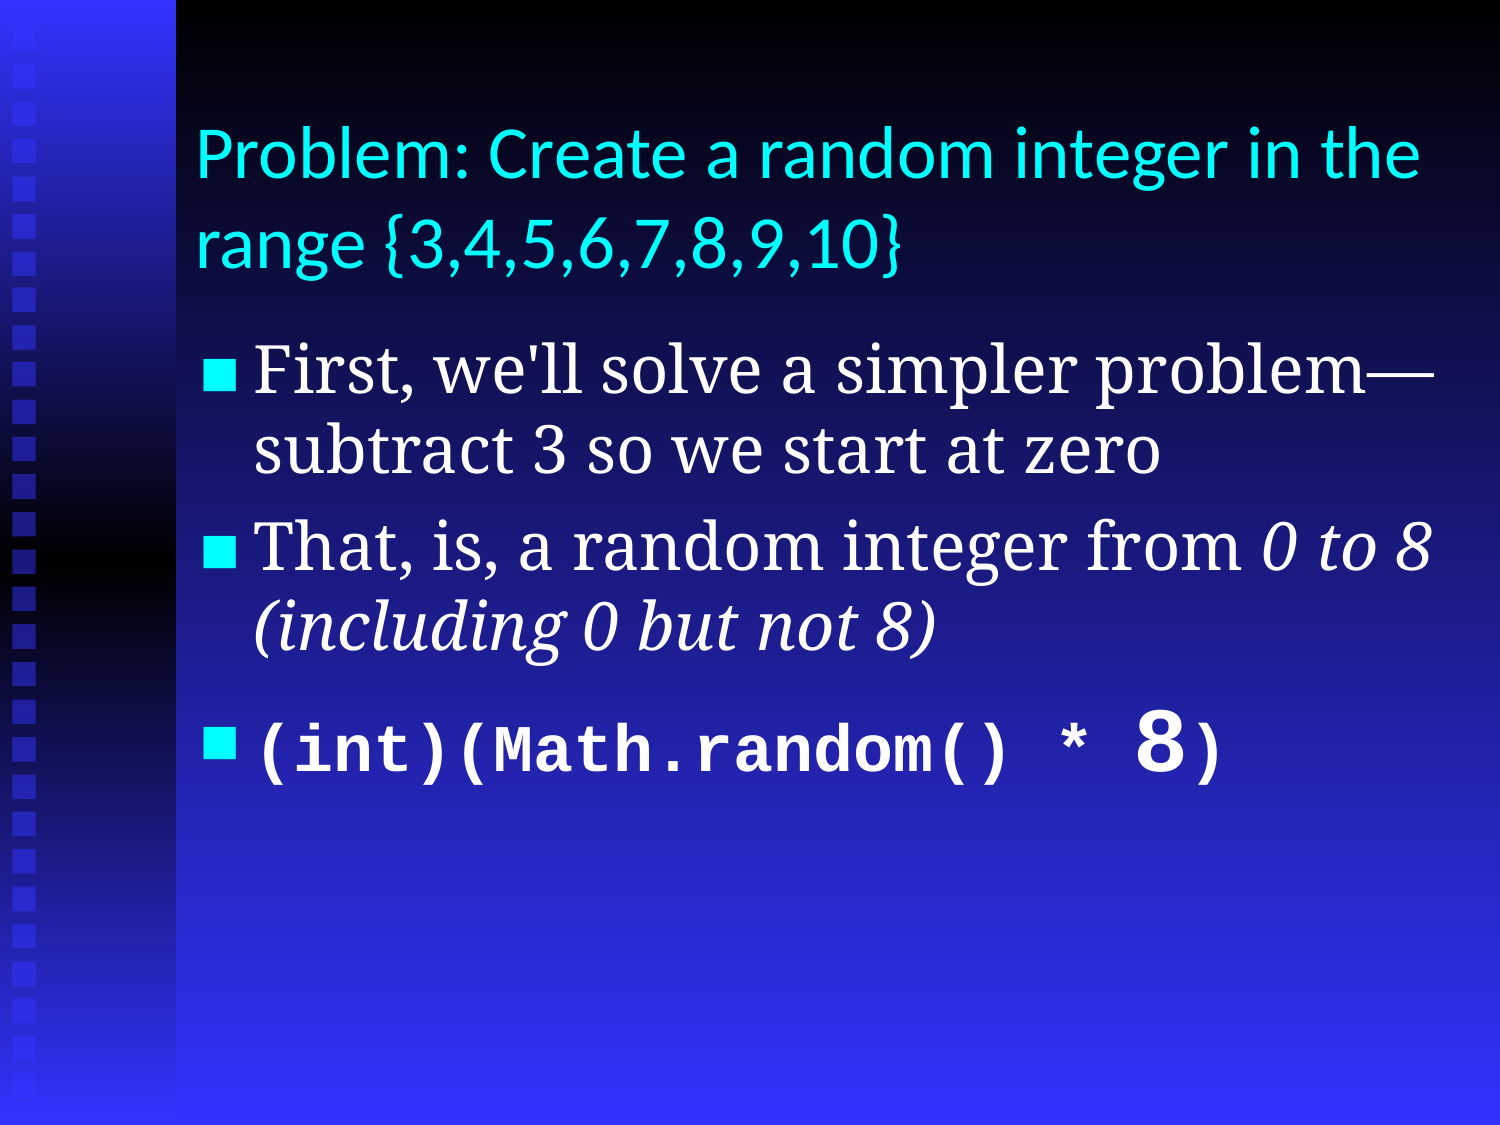

Problem: Create a random integer in the range {3,4,5,6,7,8,9,10}
First, we'll solve a simpler problem—subtract 3 so we start at zero
That, is, a random integer from 0 to 8 (including 0 but not 8)
(int)(Math.random() * 8)
58